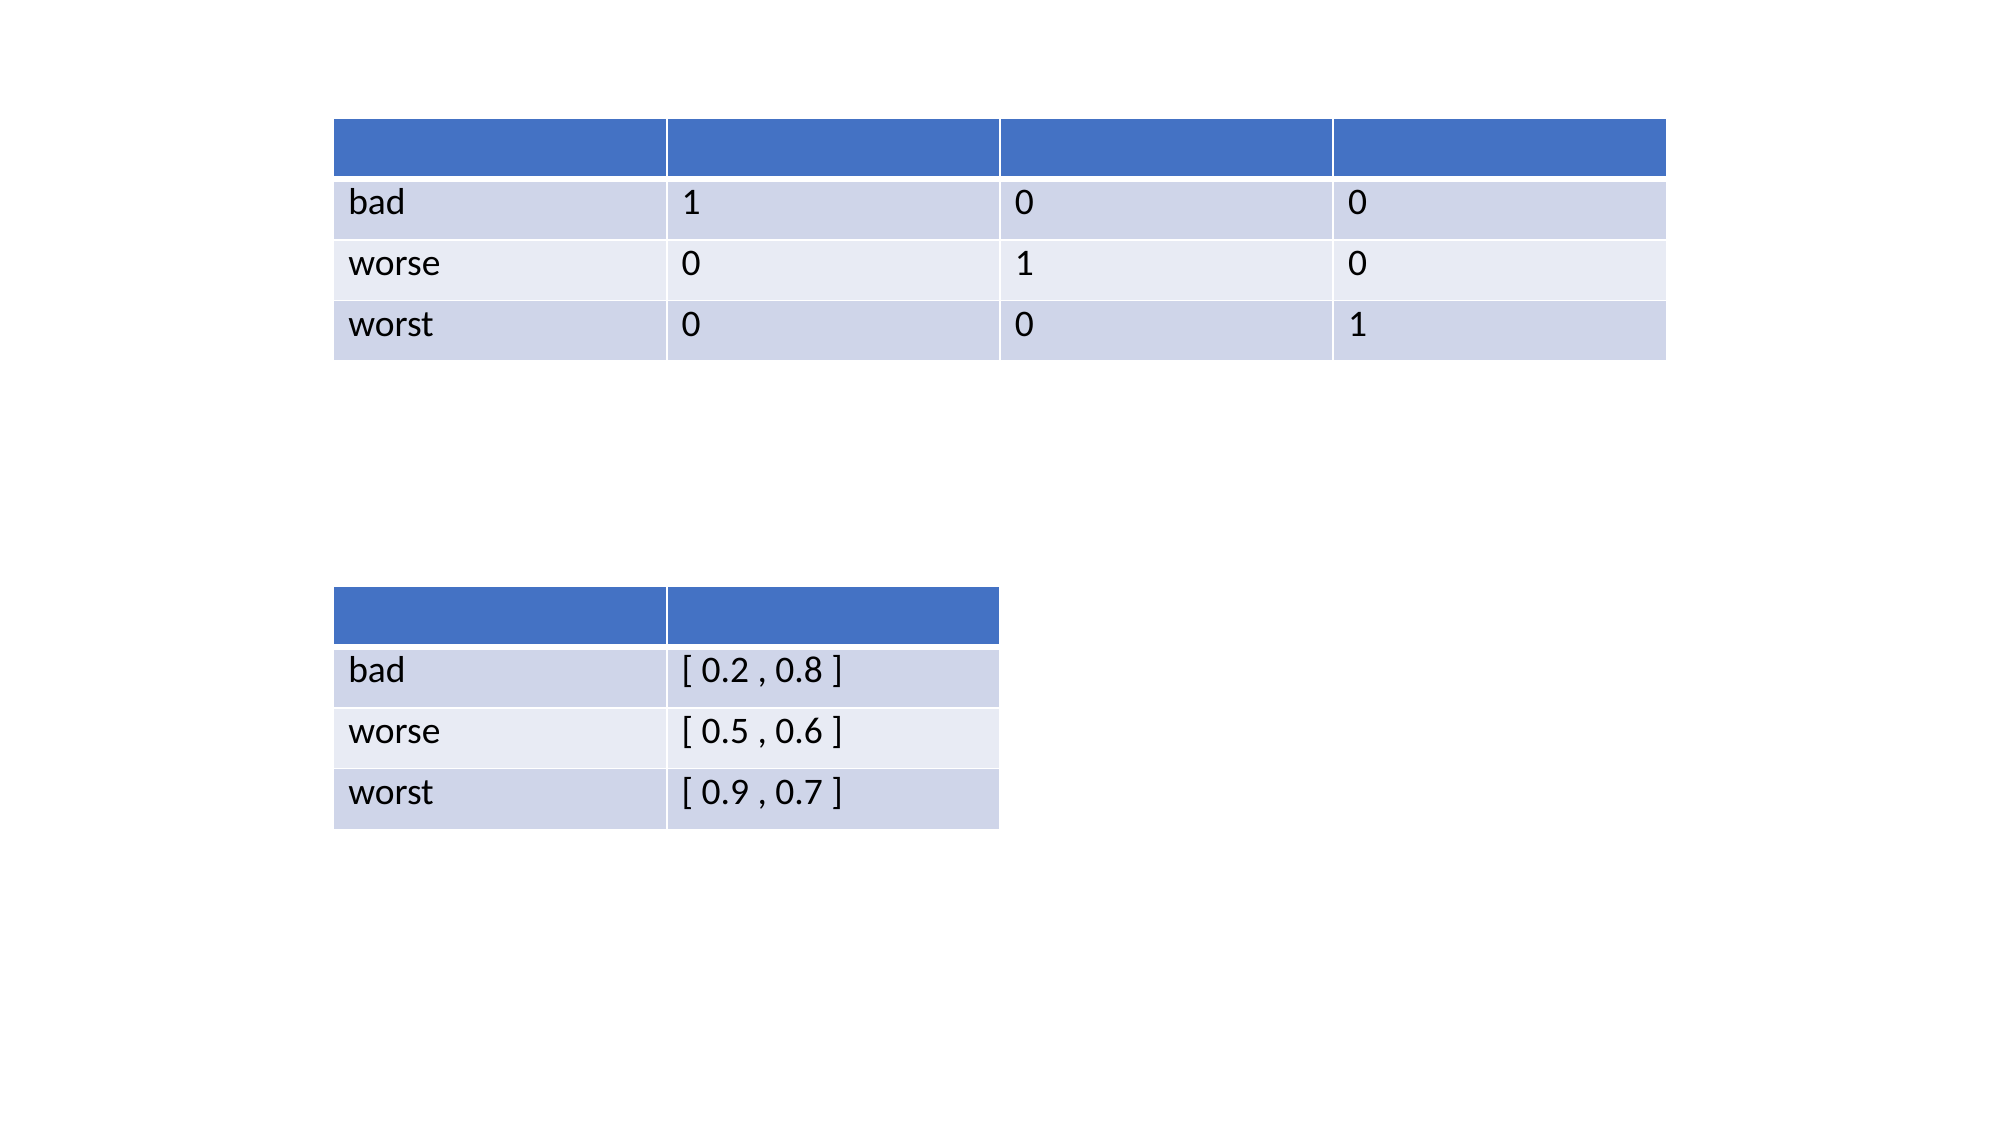

|  |  |  |  |
| --- | --- | --- | --- |
| bad | 1 | 0 | 0 |
| worse | 0 | 1 | 0 |
| worst | 0 | 0 | 1 |
|  |  |
| --- | --- |
| bad | [ 0.2 , 0.8 ] |
| worse | [ 0.5 , 0.6 ] |
| worst | [ 0.9 , 0.7 ] |